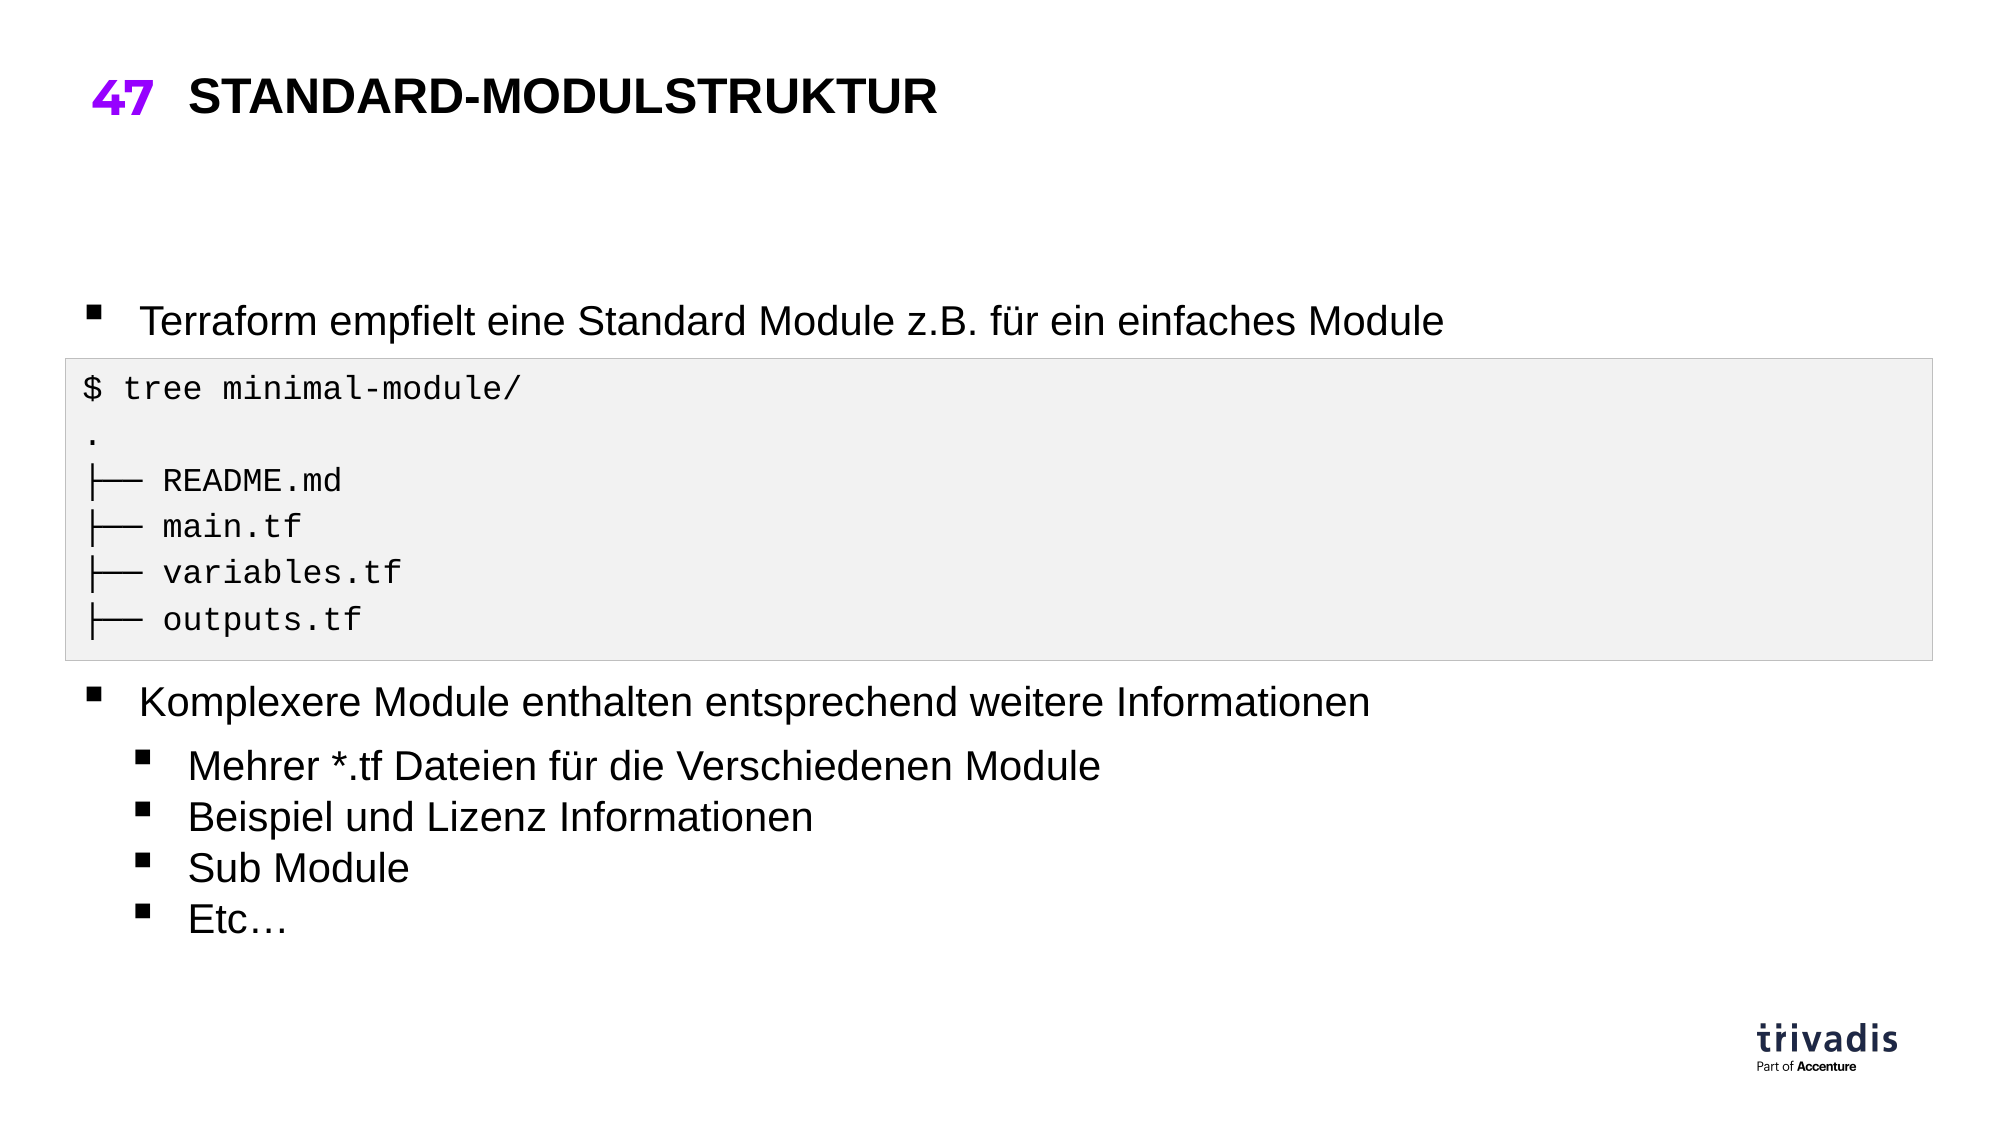

# Standard-Modulstruktur
Terraform empfielt eine Standard Module z.B. für ein einfaches Module
$ tree minimal-module/
.
├── README.md
├── main.tf
├── variables.tf
├── outputs.tf
Komplexere Module enthalten entsprechend weitere Informationen
Mehrer *.tf Dateien für die Verschiedenen Module
Beispiel und Lizenz Informationen
Sub Module
Etc…